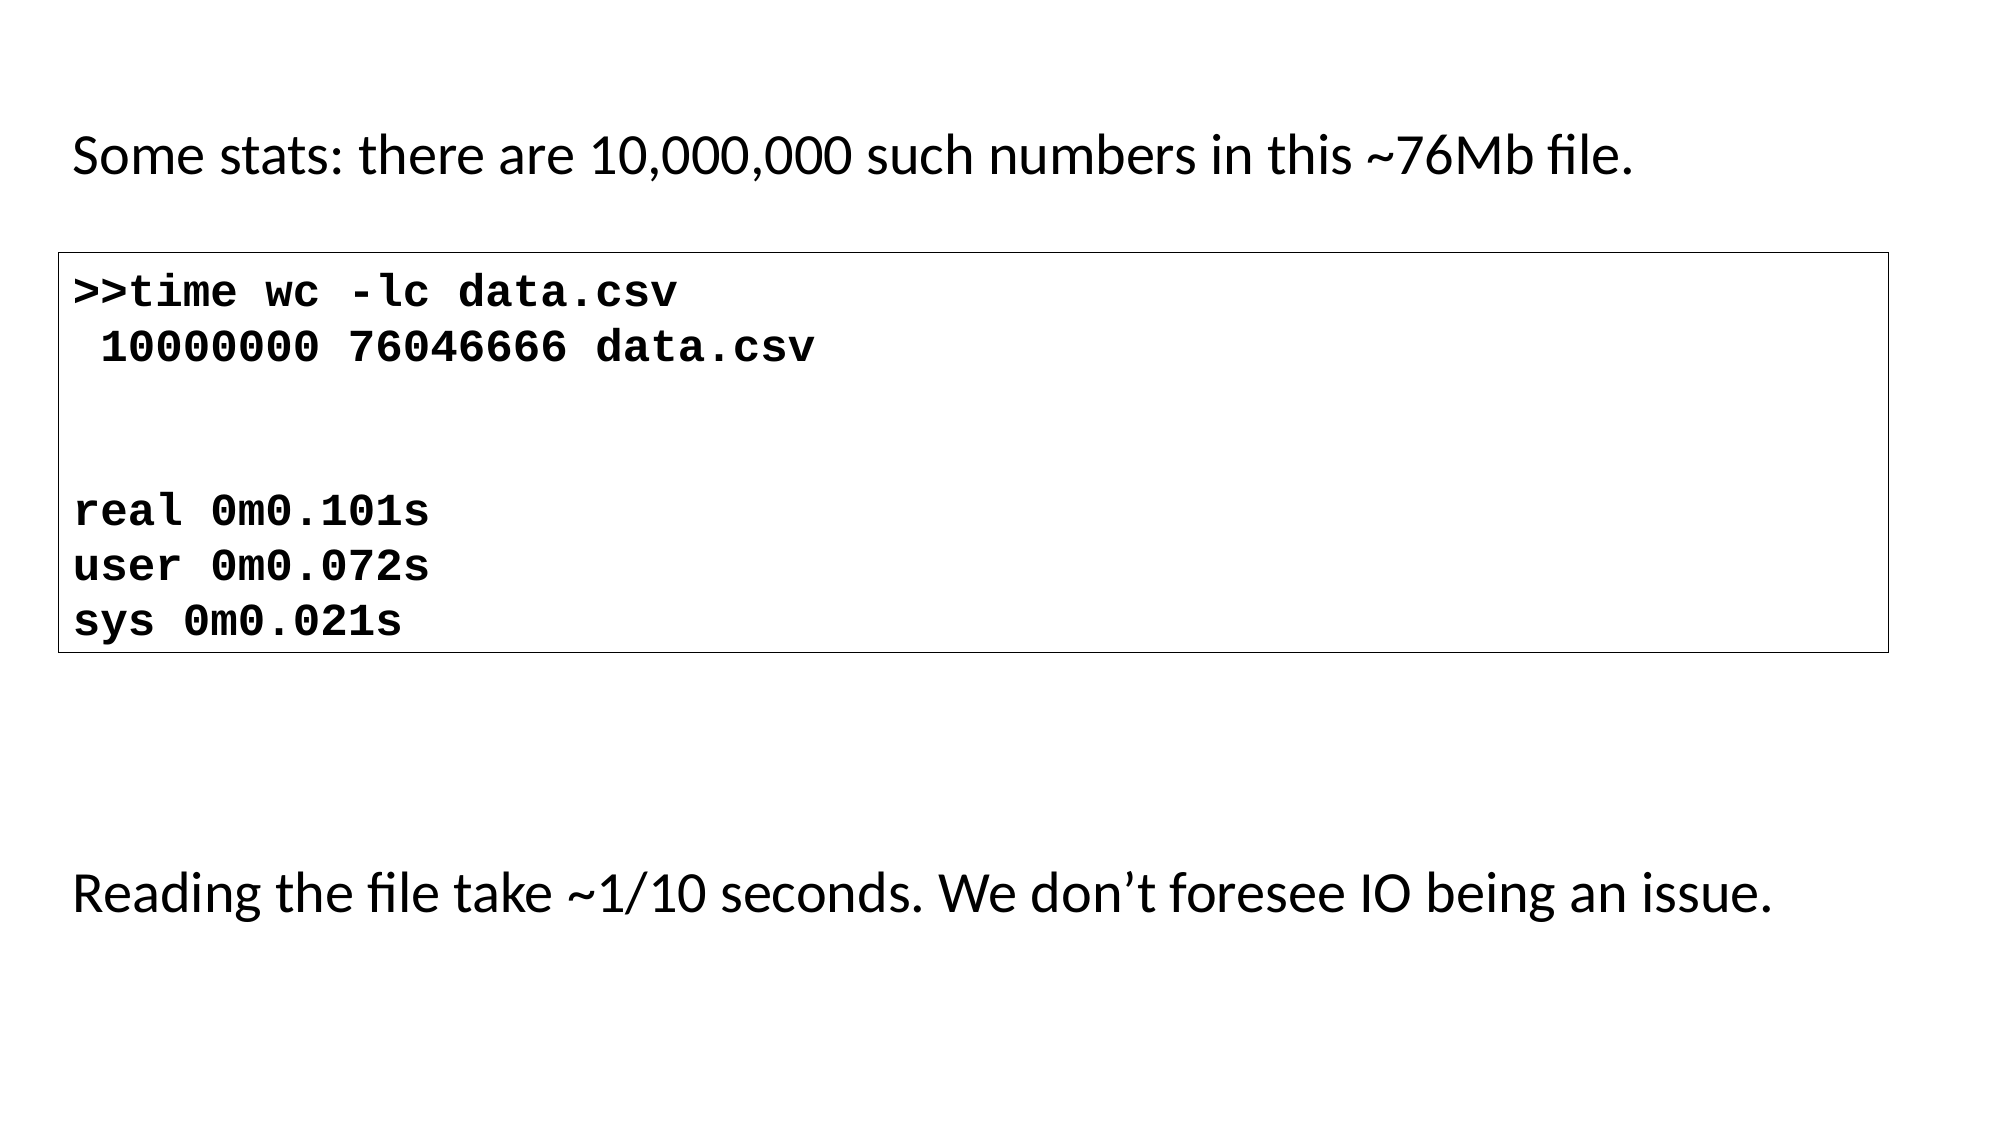

Some stats: there are 10,000,000 such numbers in this ~76Mb file.
>>time wc -lc data.csv
 10000000 76046666 data.csv

real 0m0.101s
user 0m0.072s
sys 0m0.021s
Reading the file take ~1/10 seconds. We don’t foresee IO being an issue.